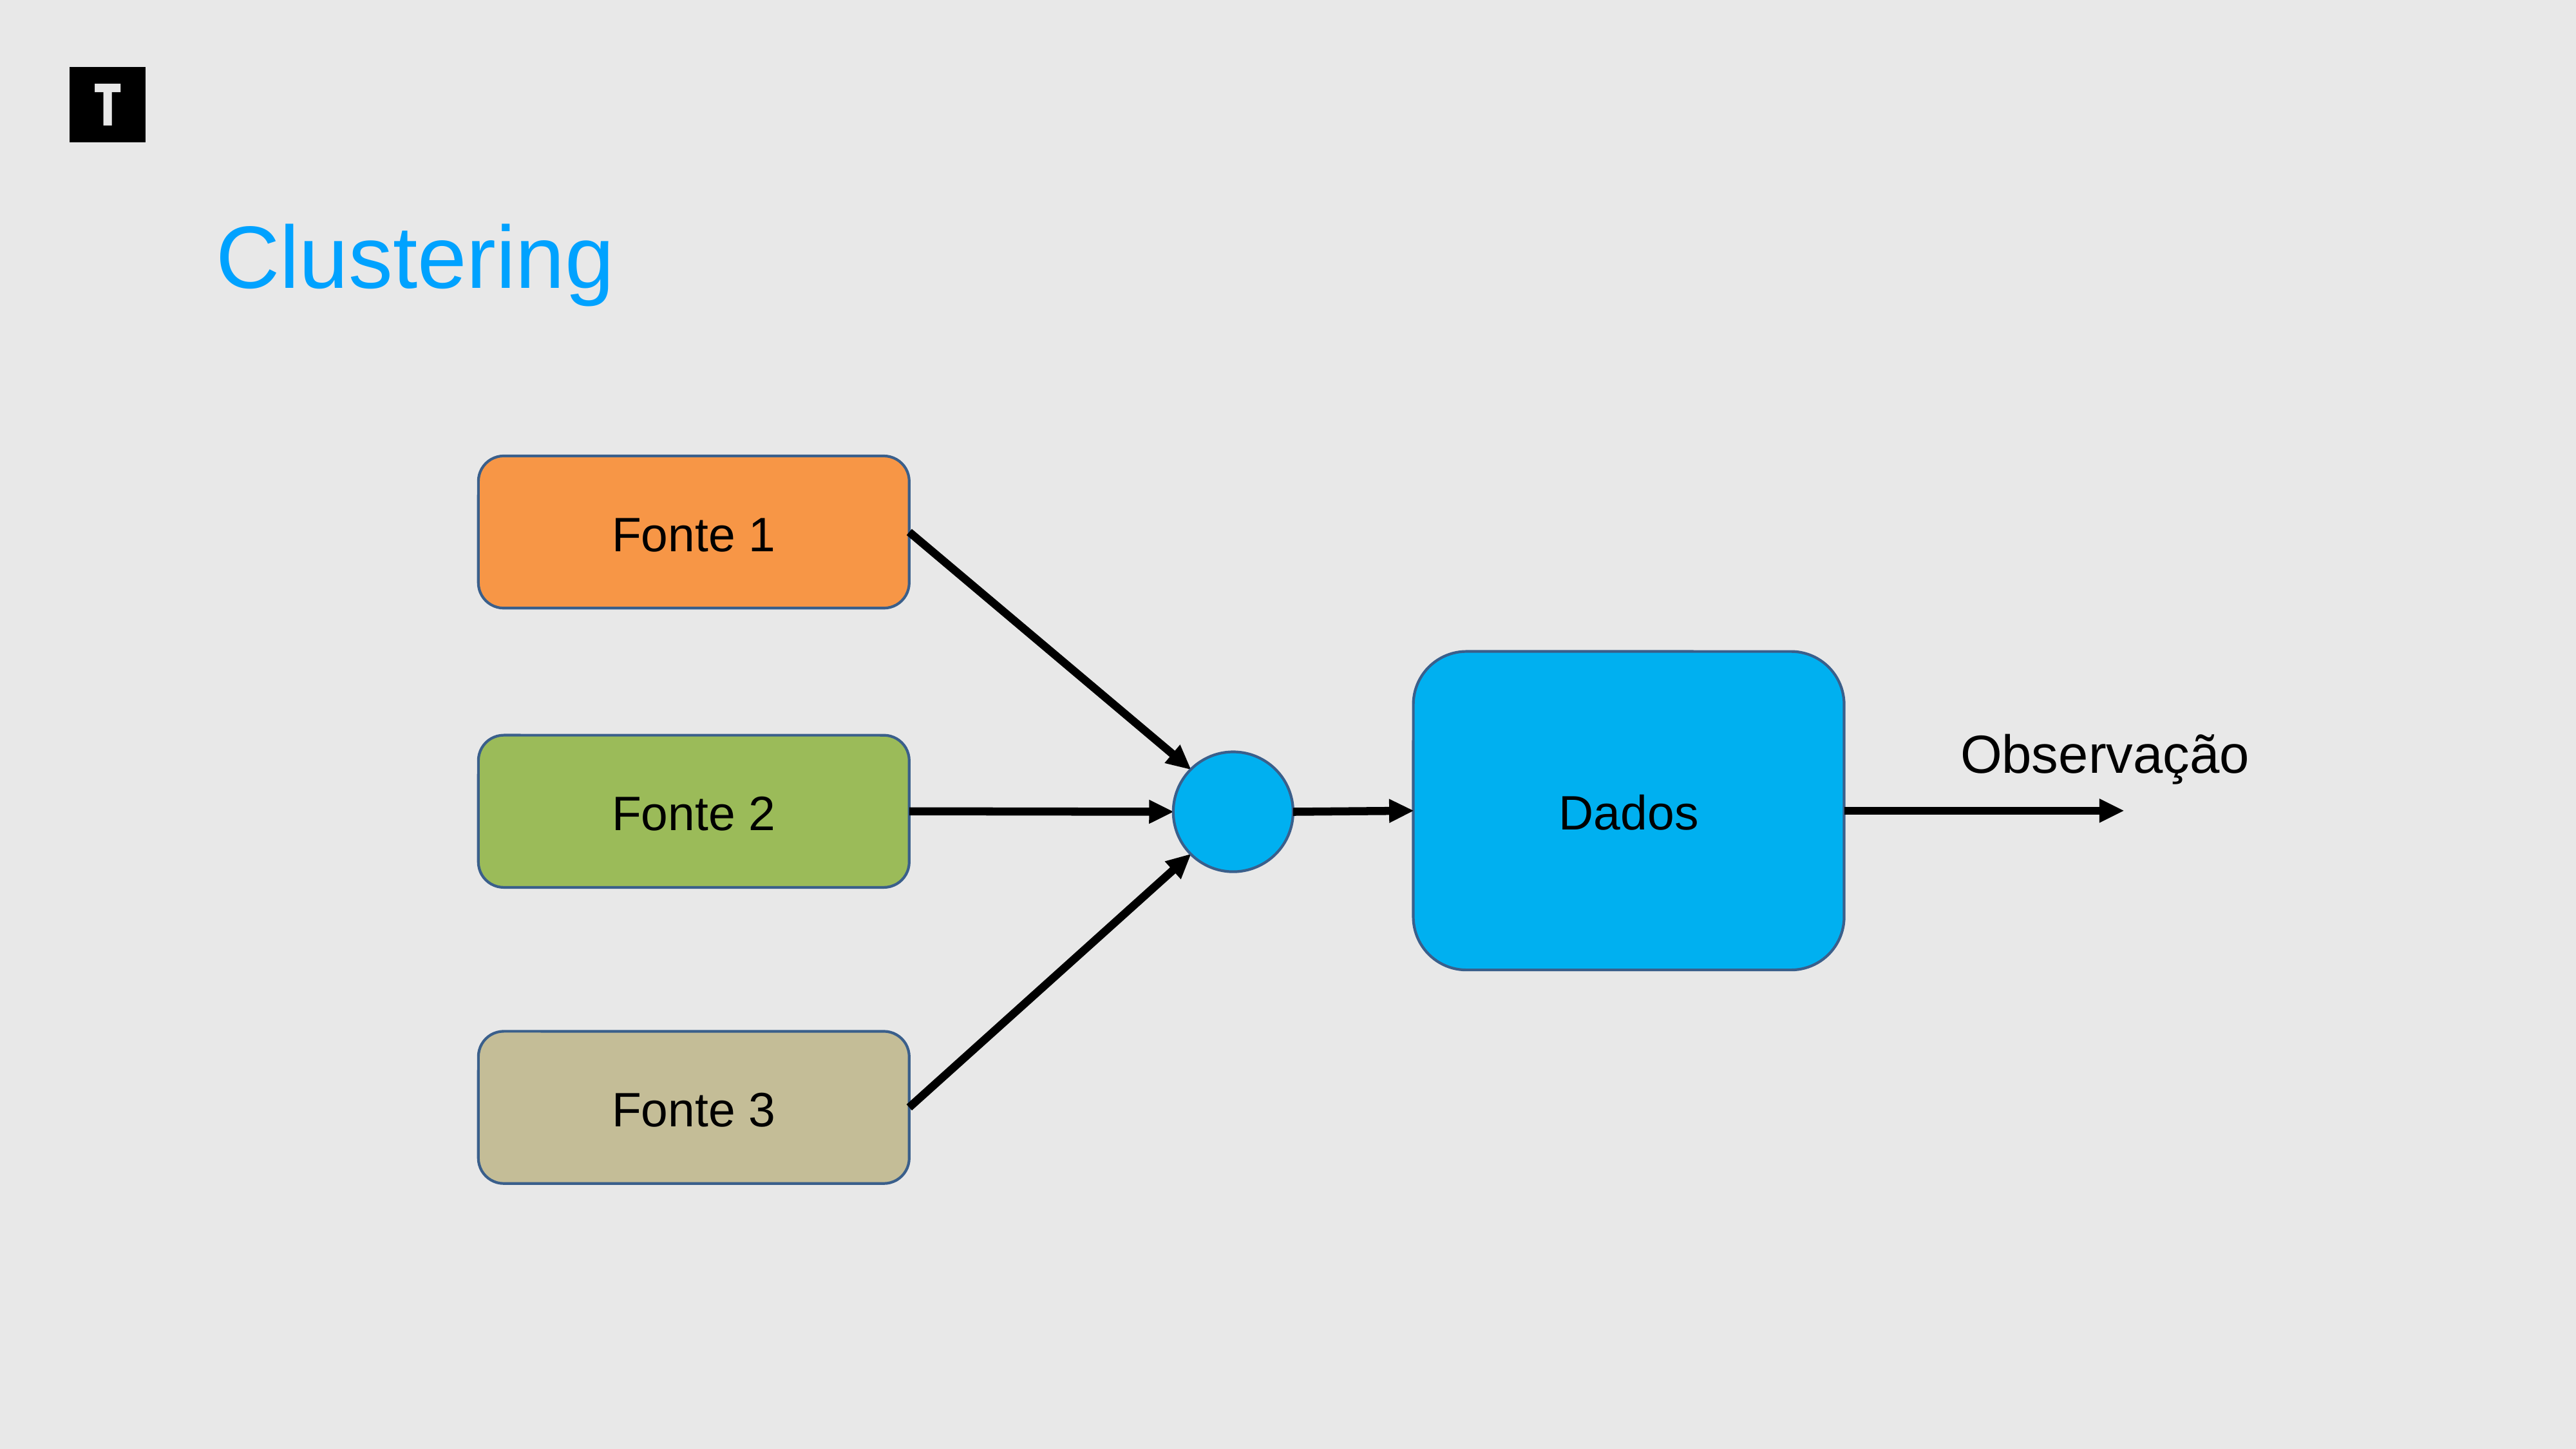

Clustering

Fonte 1
Dados
Observação
Fonte 2

Fonte 3